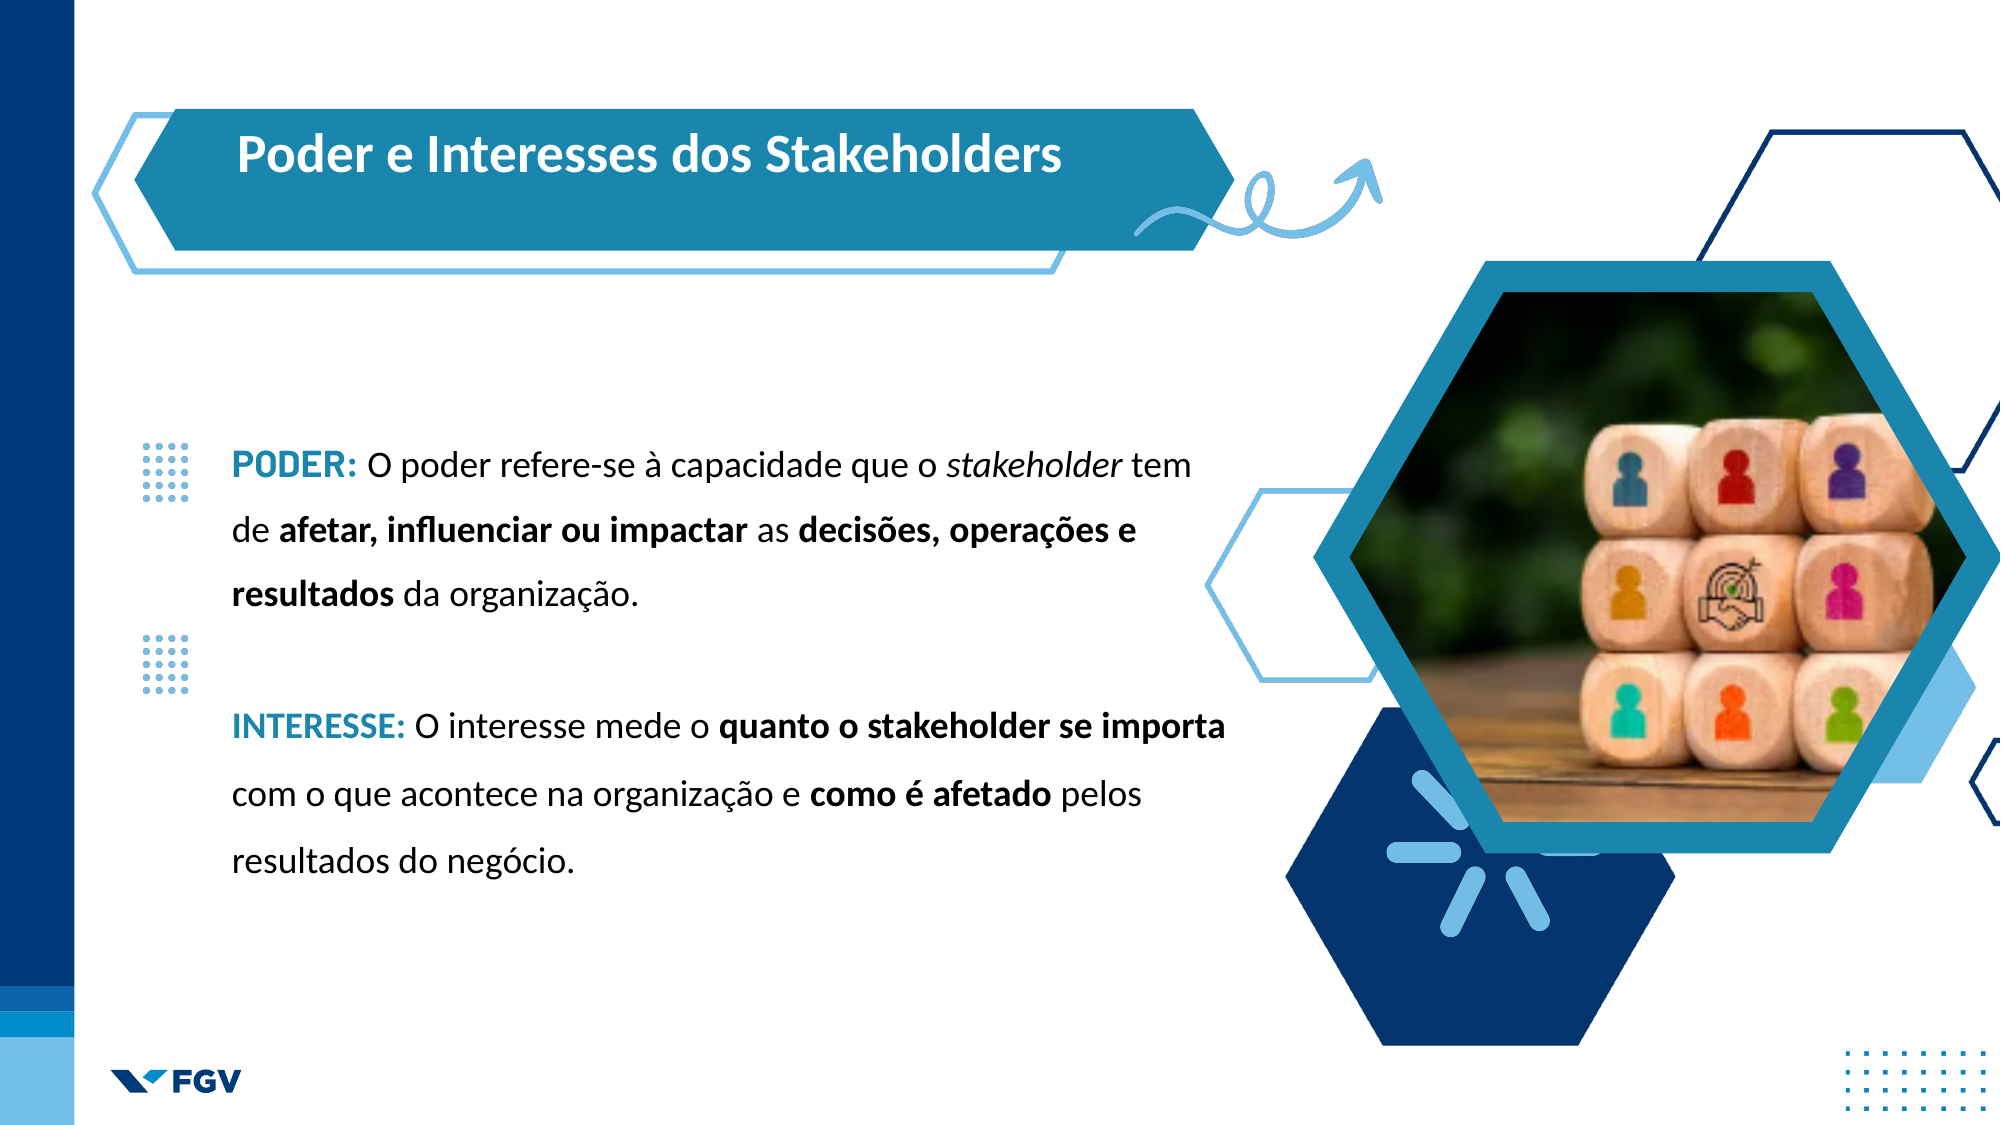

Poder e Interesses dos Stakeholders

PODER: O poder refere-se à capacidade que o stakeholder tem de afetar, influenciar ou impactar as decisões, operações e resultados da organização.

INTERESSE: O interesse mede o quanto o stakeholder se importa com o que acontece na organização e como é afetado pelos resultados do negócio.